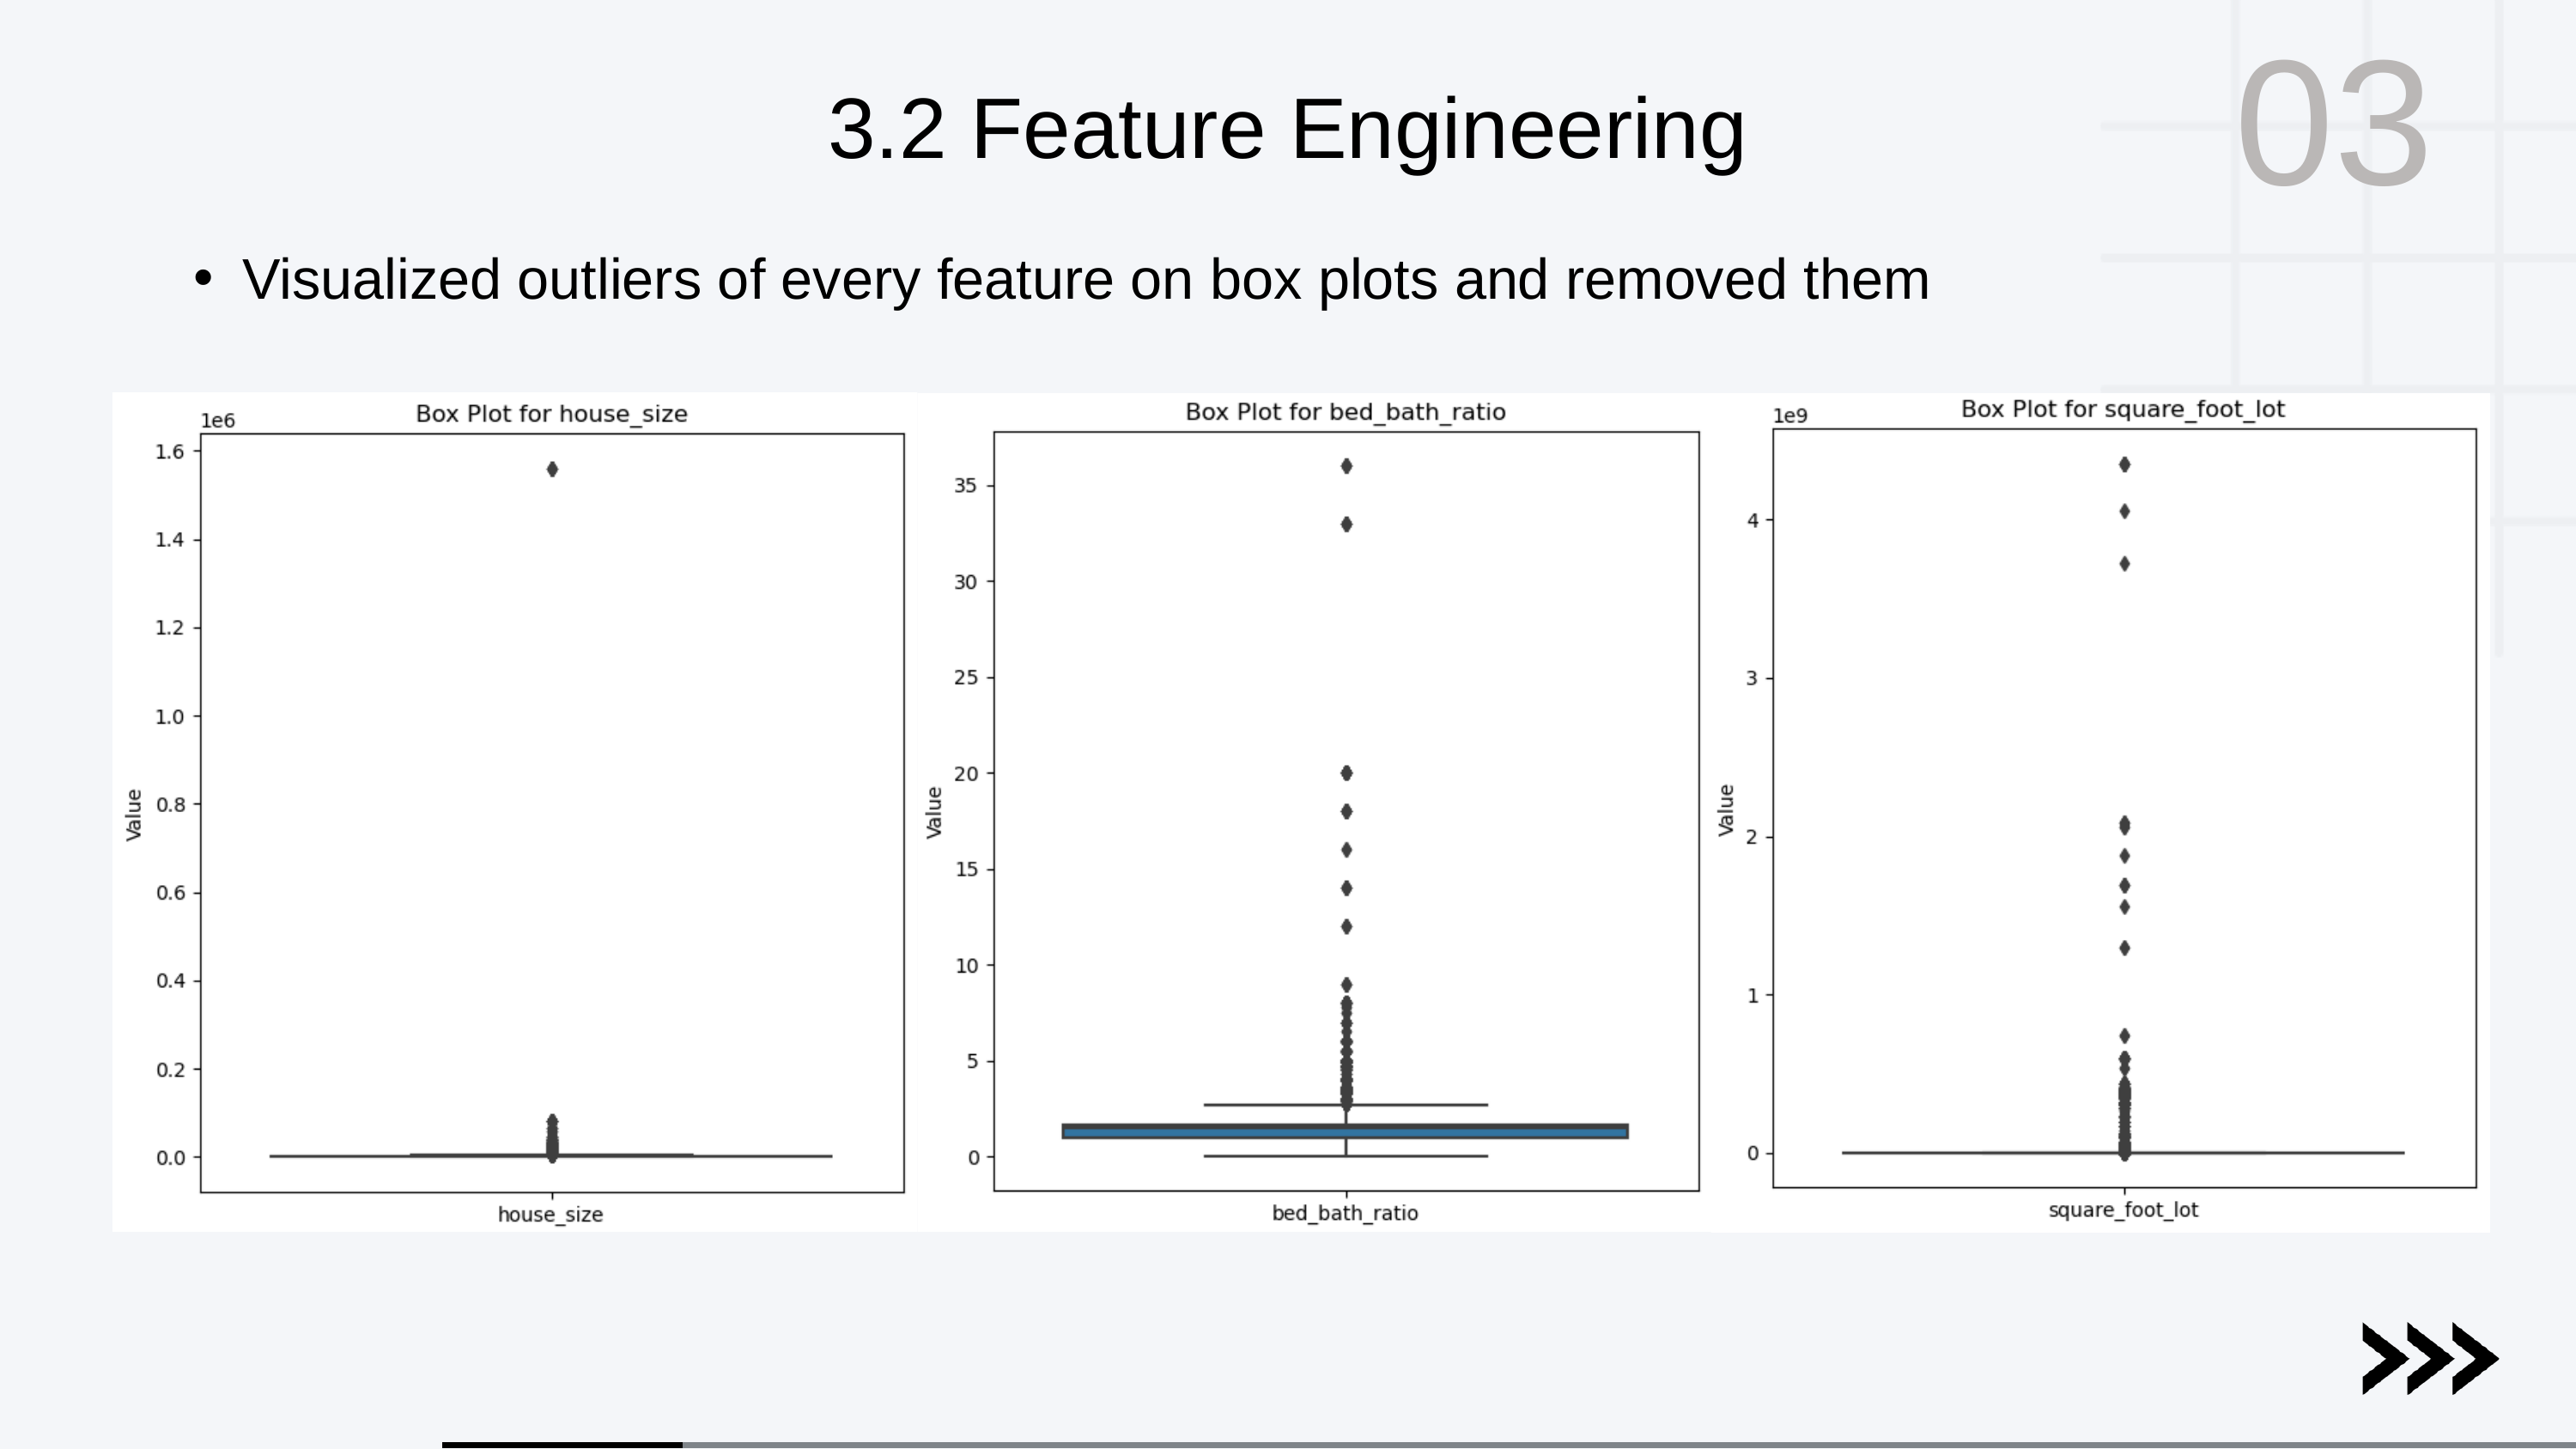

03
3.2 Feature Engineering
Visualized outliers of every feature on box plots and removed them